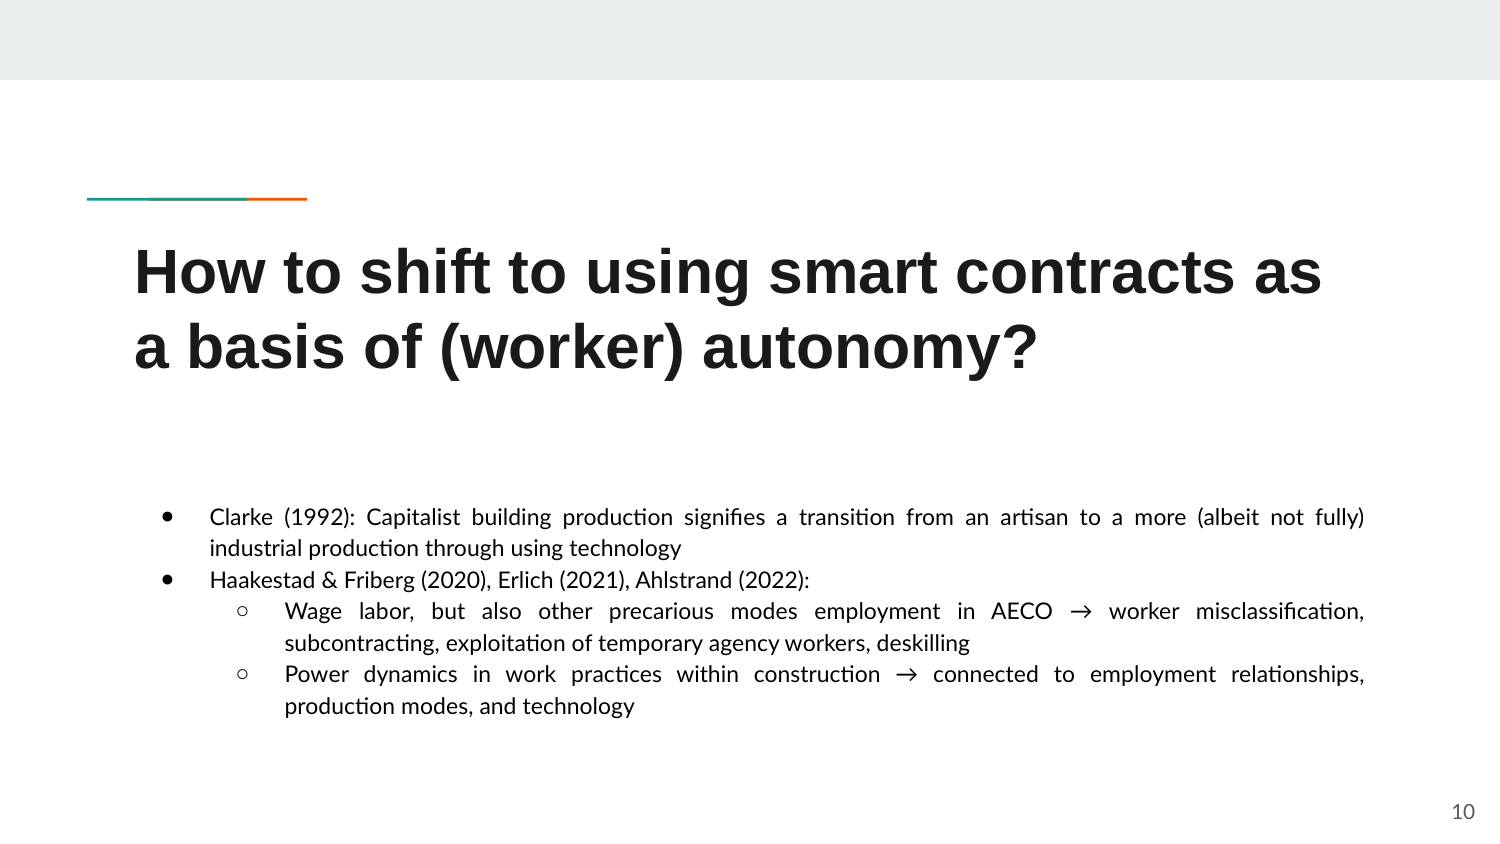

# How to shift to using smart contracts as a basis of (worker) autonomy?
Clarke (1992): Capitalist building production signifies a transition from an artisan to a more (albeit not fully) industrial production through using technology
Haakestad & Friberg (2020), Erlich (2021), Ahlstrand (2022):
Wage labor, but also other precarious modes employment in AECO → worker misclassification, subcontracting, exploitation of temporary agency workers, deskilling
Power dynamics in work practices within construction → connected to employment relationships, production modes, and technology
10